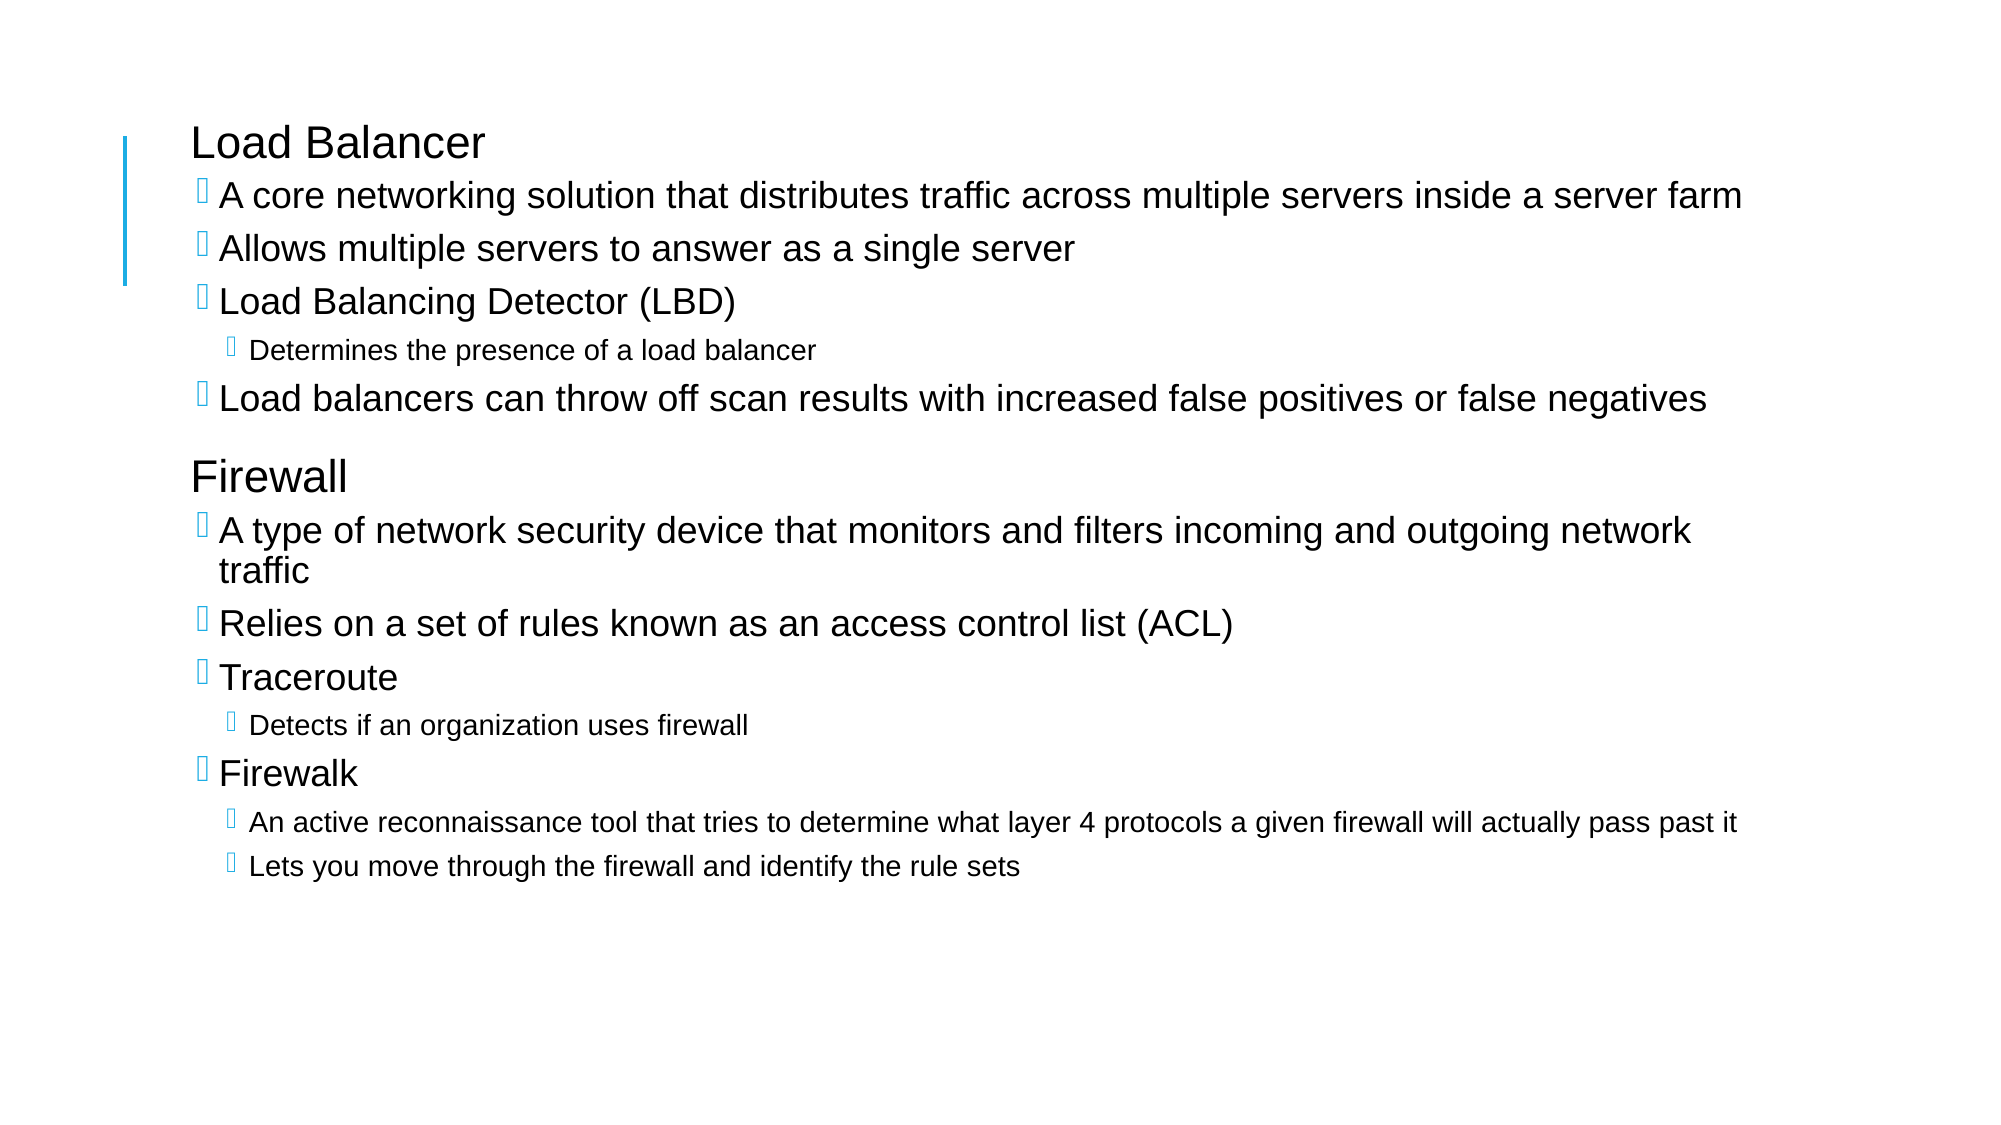

Load Balancer
A core networking solution that distributes traffic across multiple servers inside a server farm
Allows multiple servers to answer as a single server
Load Balancing Detector (LBD)
Determines the presence of a load balancer
Load balancers can throw off scan results with increased false positives or false negatives
Firewall
A type of network security device that monitors and filters incoming and outgoing network traffic
Relies on a set of rules known as an access control list (ACL)
Traceroute
Detects if an organization uses firewall
Firewalk
An active reconnaissance tool that tries to determine what layer 4 protocols a given firewall will actually pass past it
Lets you move through the firewall and identify the rule sets